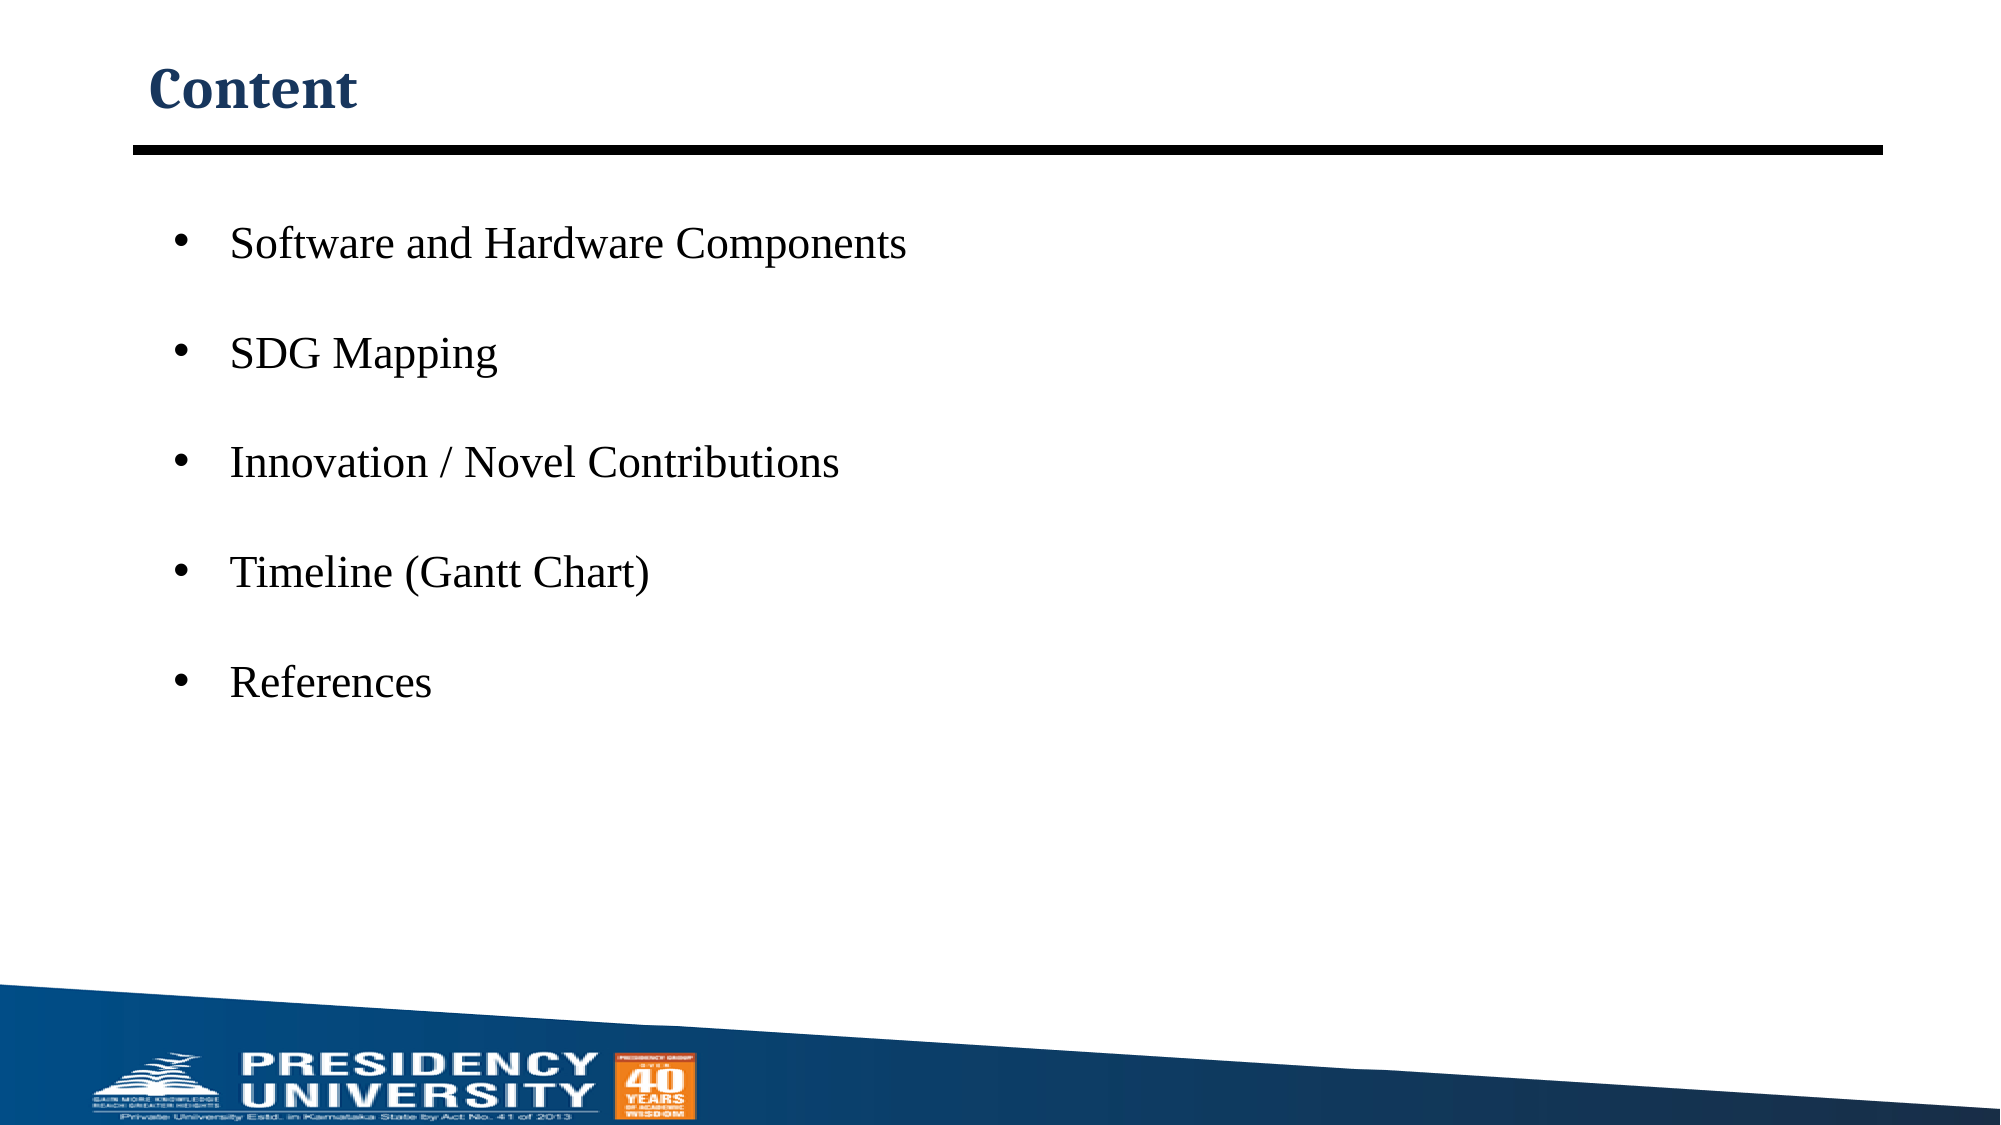

# Content
Software and Hardware Components
SDG Mapping
Innovation / Novel Contributions
Timeline (Gantt Chart)
References